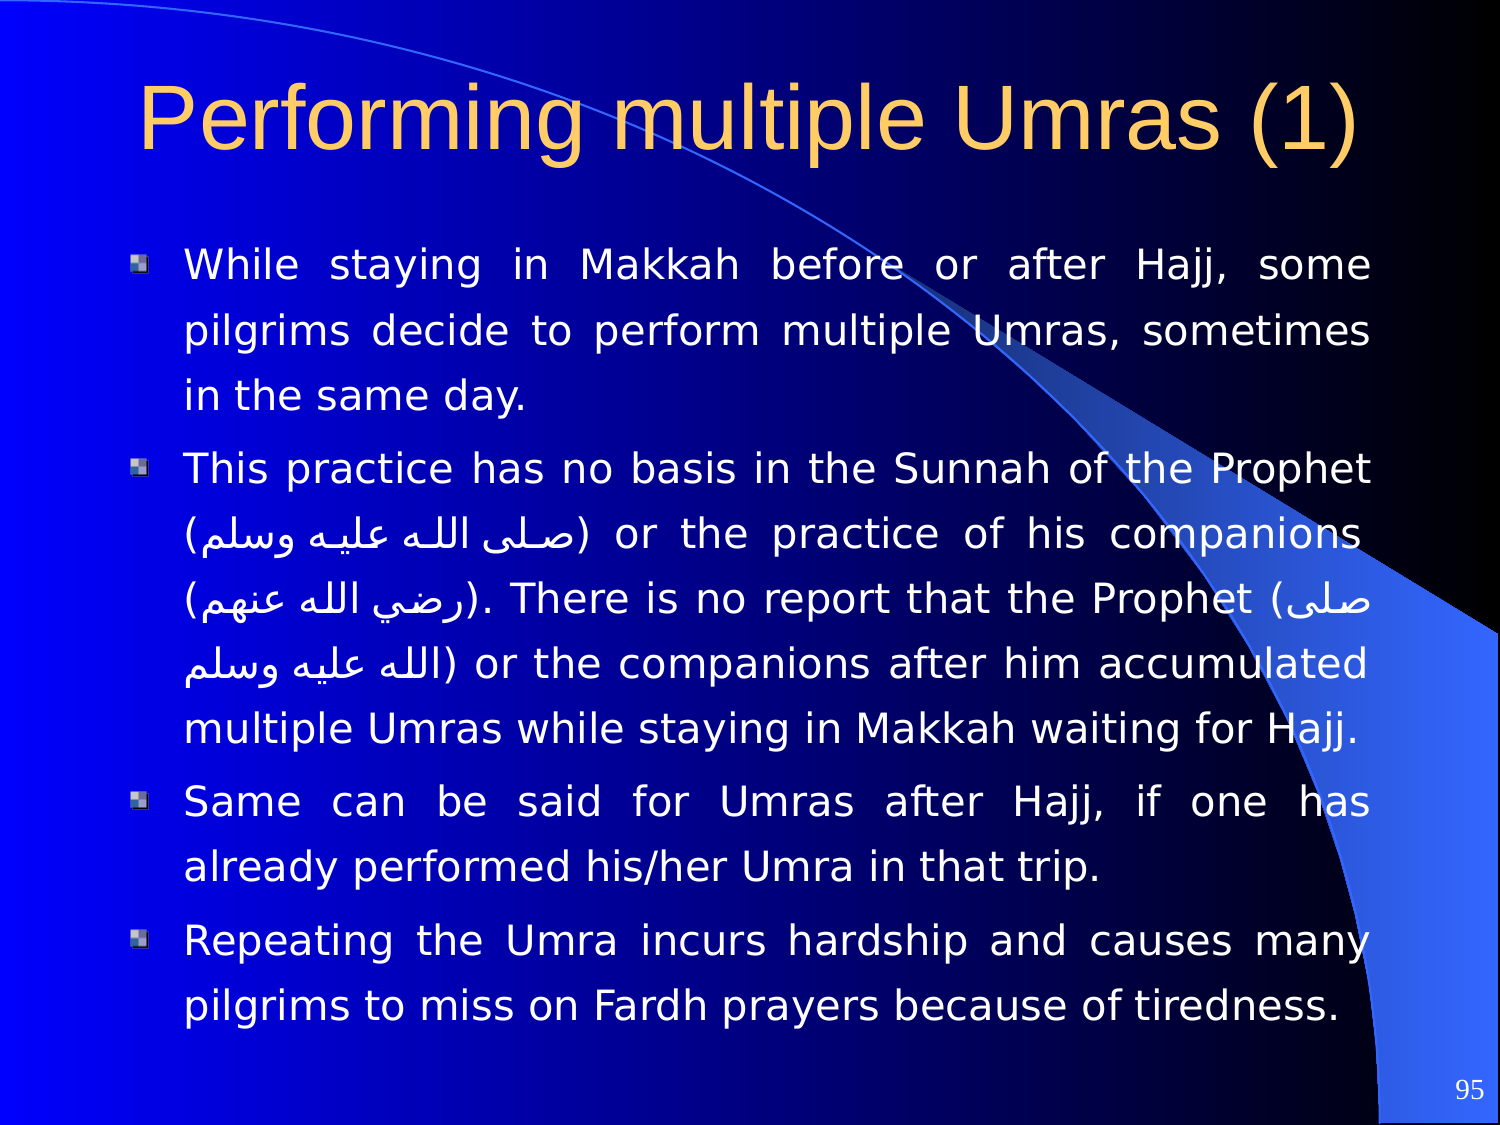

# Performing multiple Umras (1)
While staying in Makkah before or after Hajj, some pilgrims decide to perform multiple Umras, sometimes in the same day.
This practice has no basis in the Sunnah of the Prophet (صلى الله عليه وسلم) or the practice of his companions (رضي الله عنهم). There is no report that the Prophet (صلى الله عليه وسلم) or the companions after him accumulated multiple Umras while staying in Makkah waiting for Hajj.
Same can be said for Umras after Hajj, if one has already performed his/her Umra in that trip.
Repeating the Umra incurs hardship and causes many pilgrims to miss on Fardh prayers because of tiredness.
95